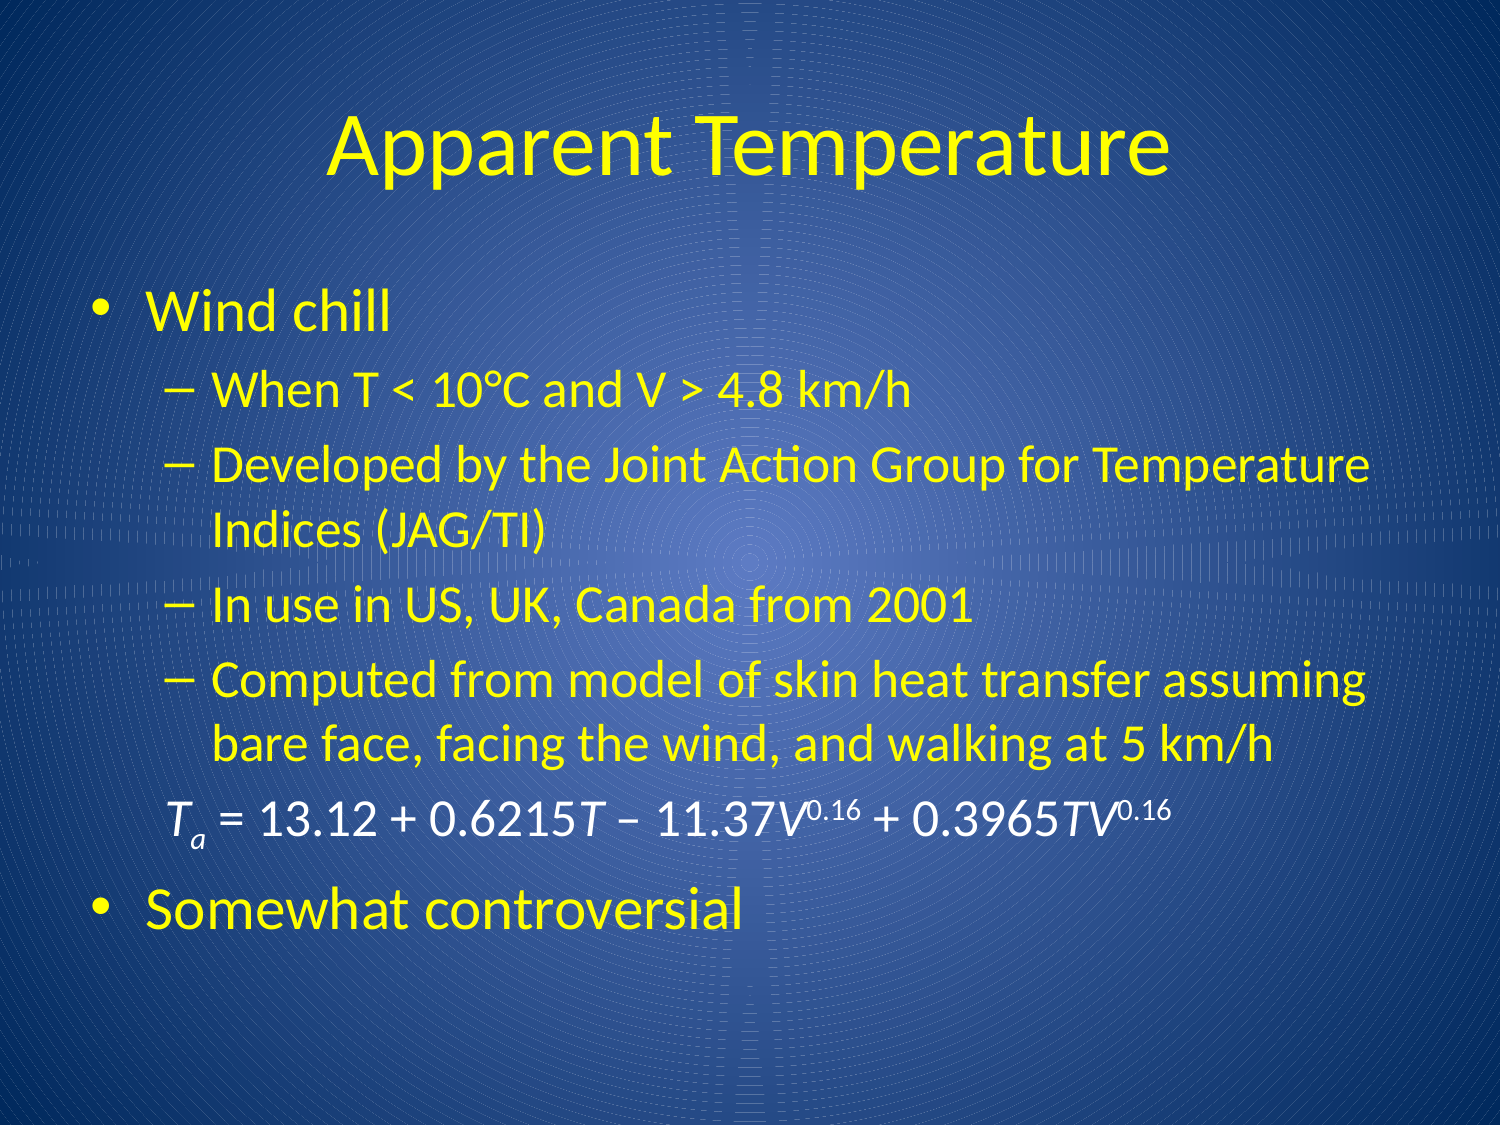

# Apparent Temperature
Wind chill
When T < 10°C and V > 4.8 km/h
Developed by the Joint Action Group for Temperature Indices (JAG/TI)
In use in US, UK, Canada from 2001
Computed from model of skin heat transfer assuming bare face, facing the wind, and walking at 5 km/h
	Ta = 13.12 + 0.6215T – 11.37V0.16 + 0.3965TV0.16
Somewhat controversial